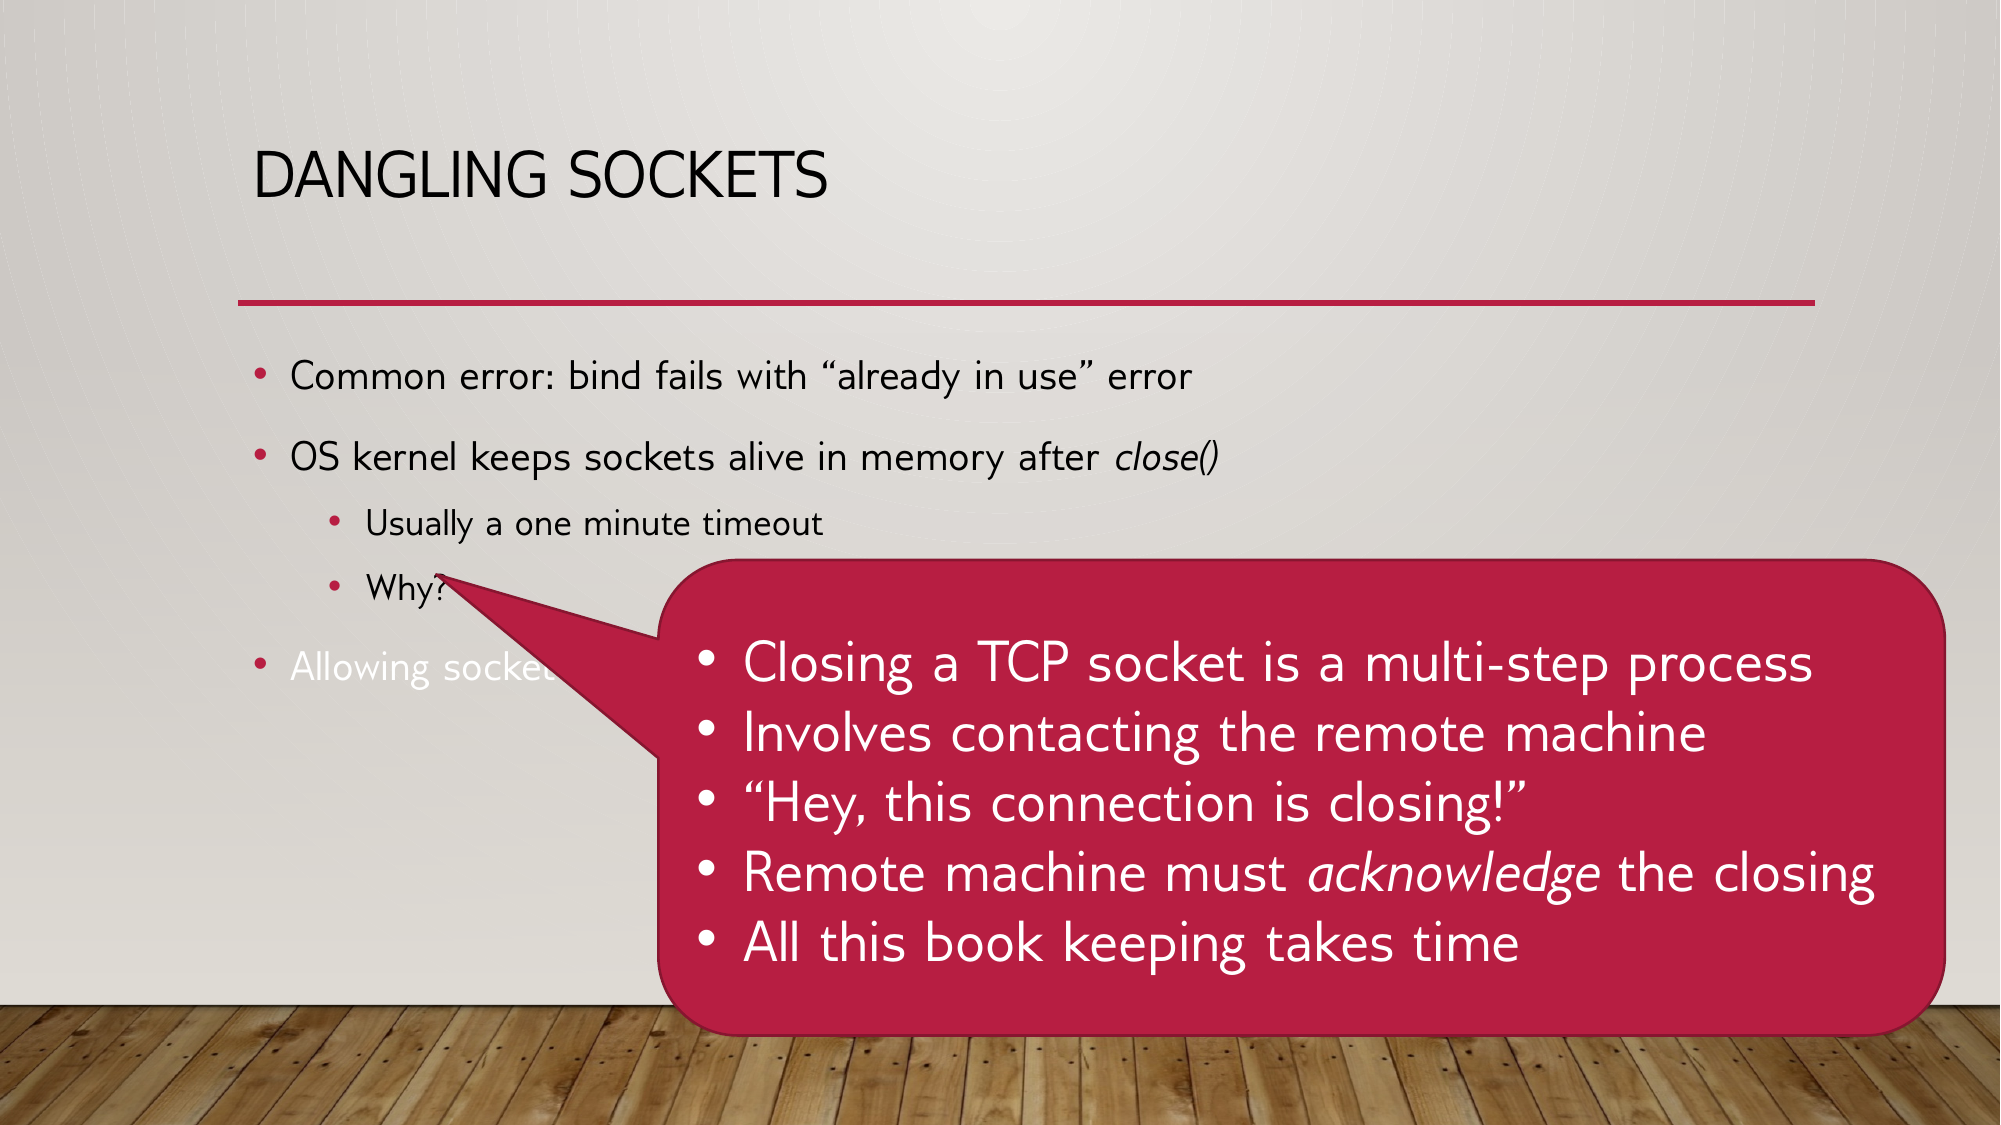

# Dangling Sockets
Common error: bind fails with “already in use” error
OS kernel keeps sockets alive in memory after close()
Usually a one minute timeout
Why?
Allowing socket reuse
Closing a TCP socket is a multi-step process
Involves contacting the remote machine
“Hey, this connection is closing!”
Remote machine must acknowledge the closing
All this book keeping takes time